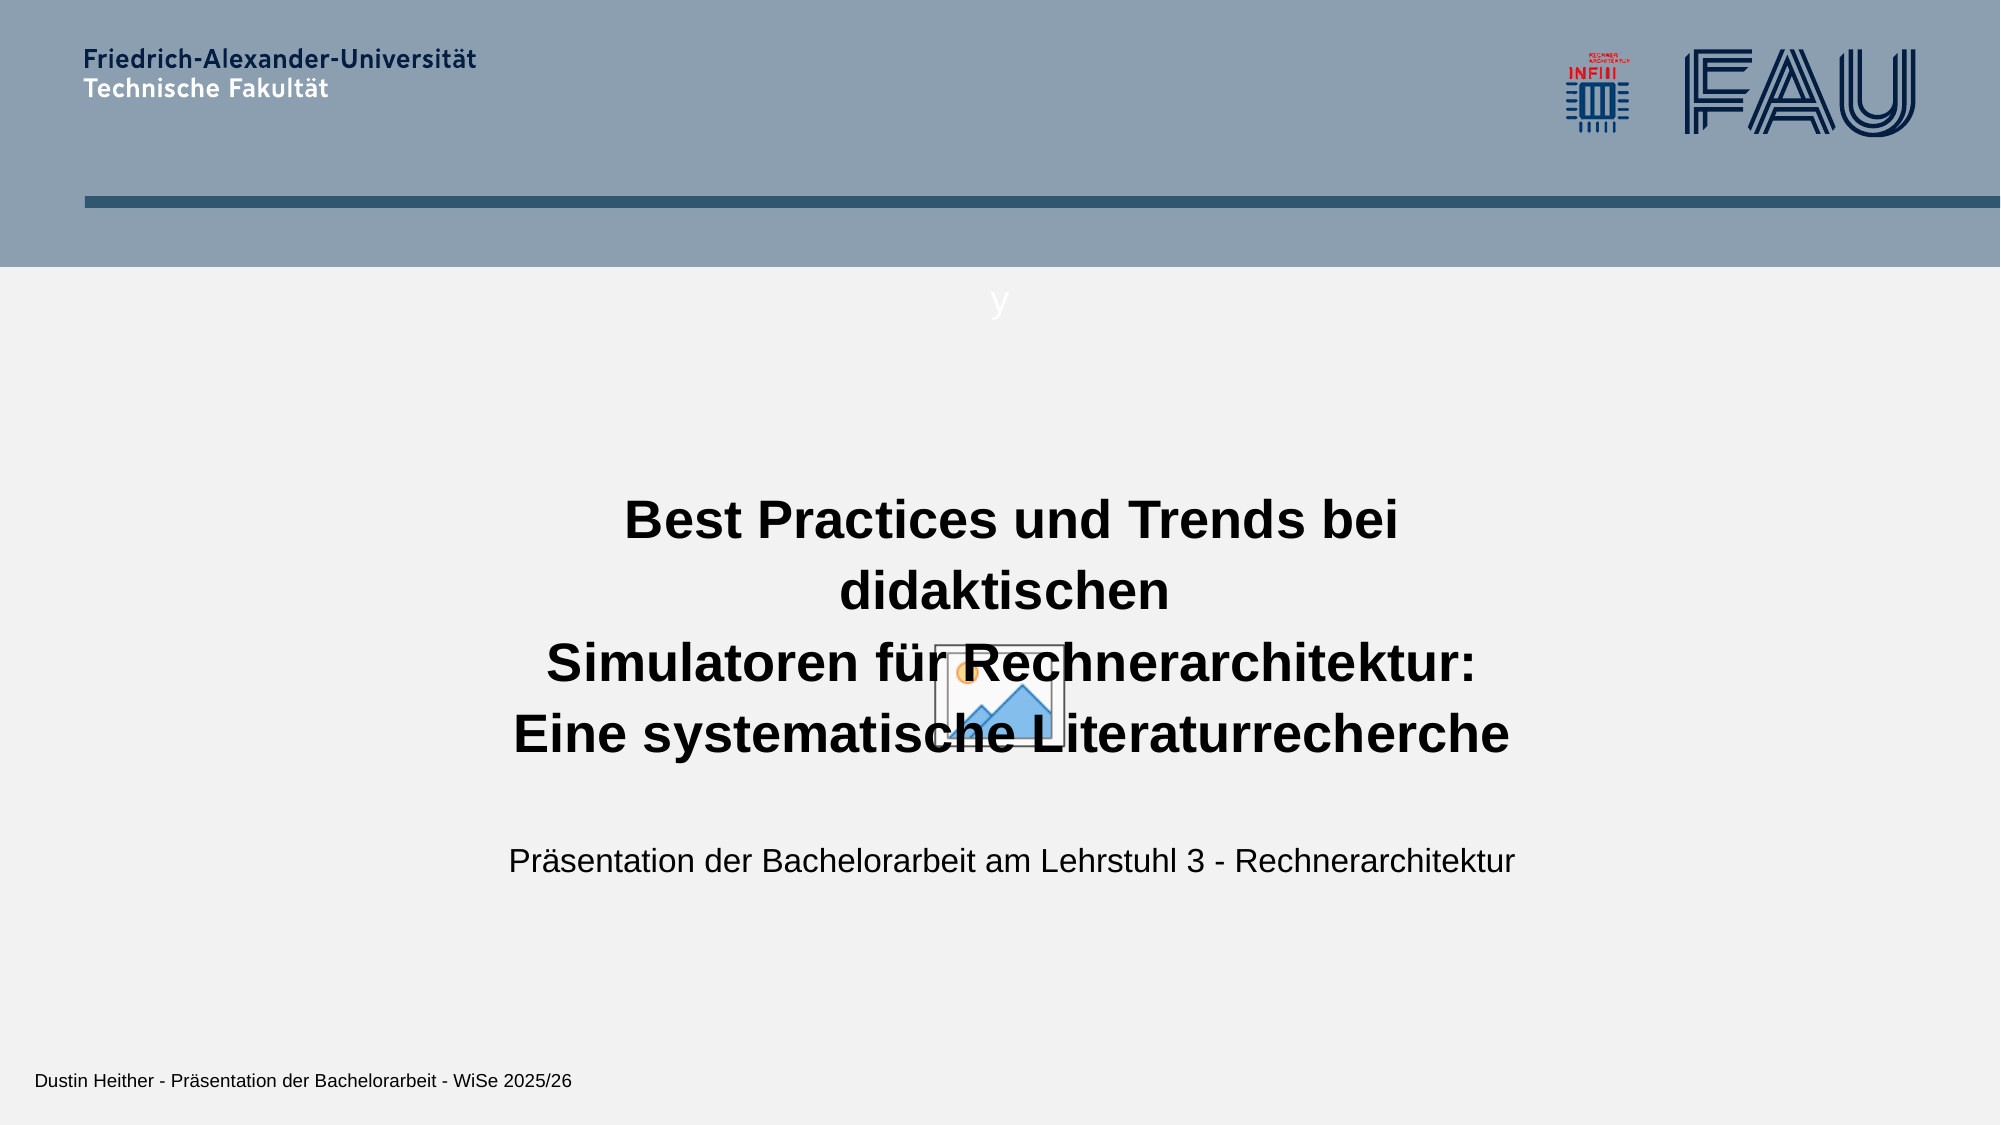

y
# Best Practices und Trends bei didaktischen Simulatoren für Rechnerarchitektur: Eine systematische Literaturrecherche Präsentation der Bachelorarbeit am Lehrstuhl 3 - Rechnerarchitektur
Dustin Heither - Präsentation der Bachelorarbeit - WiSe 2025/26